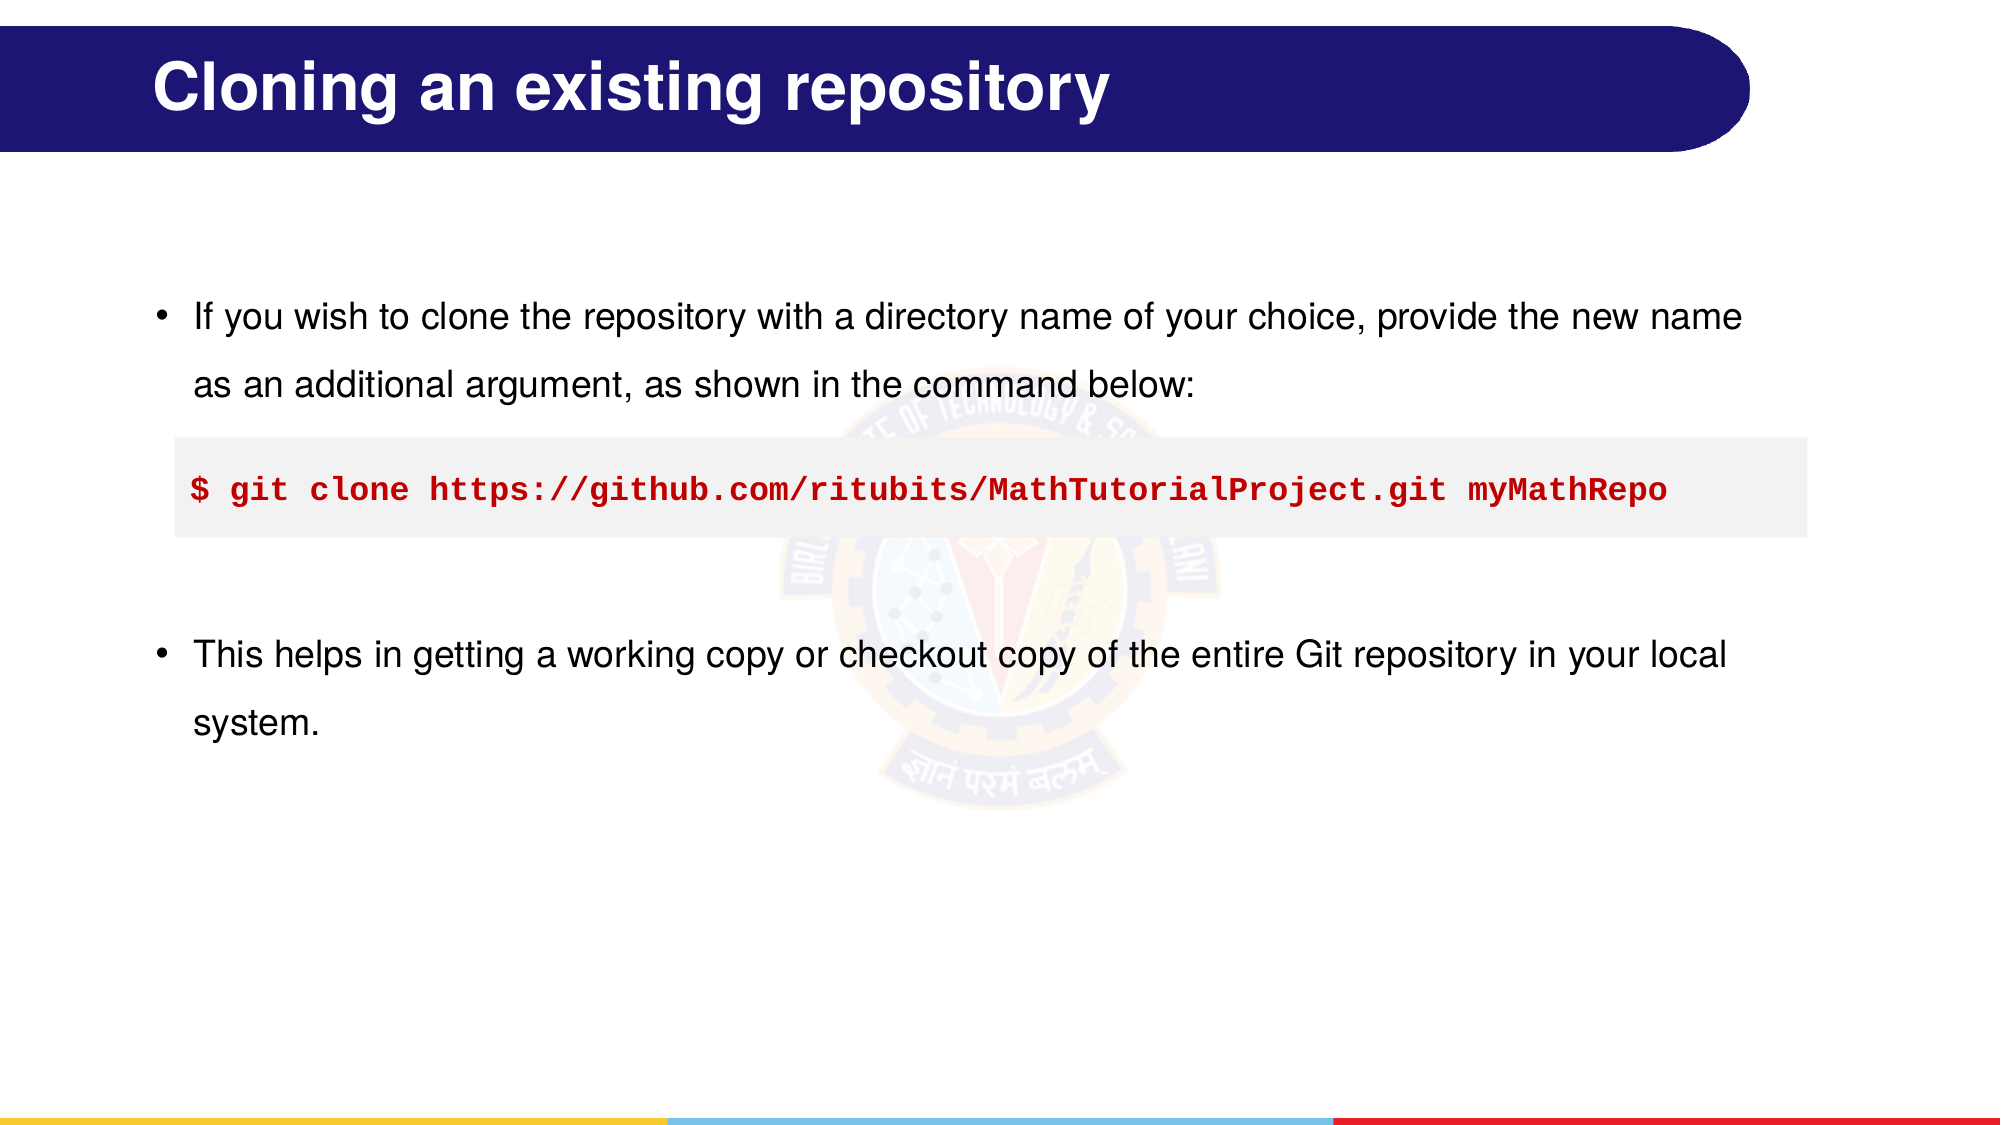

# Cloning an existing repository

If you wish to clone the repository with a directory name of your choice, provide the new name as an additional argument, as shown in the command below:

This helps in getting a working copy or checkout copy of the entire Git repository in your local system.

$ git clone https://github.com/ritubits/MathTutorialProject.git myMathRepo